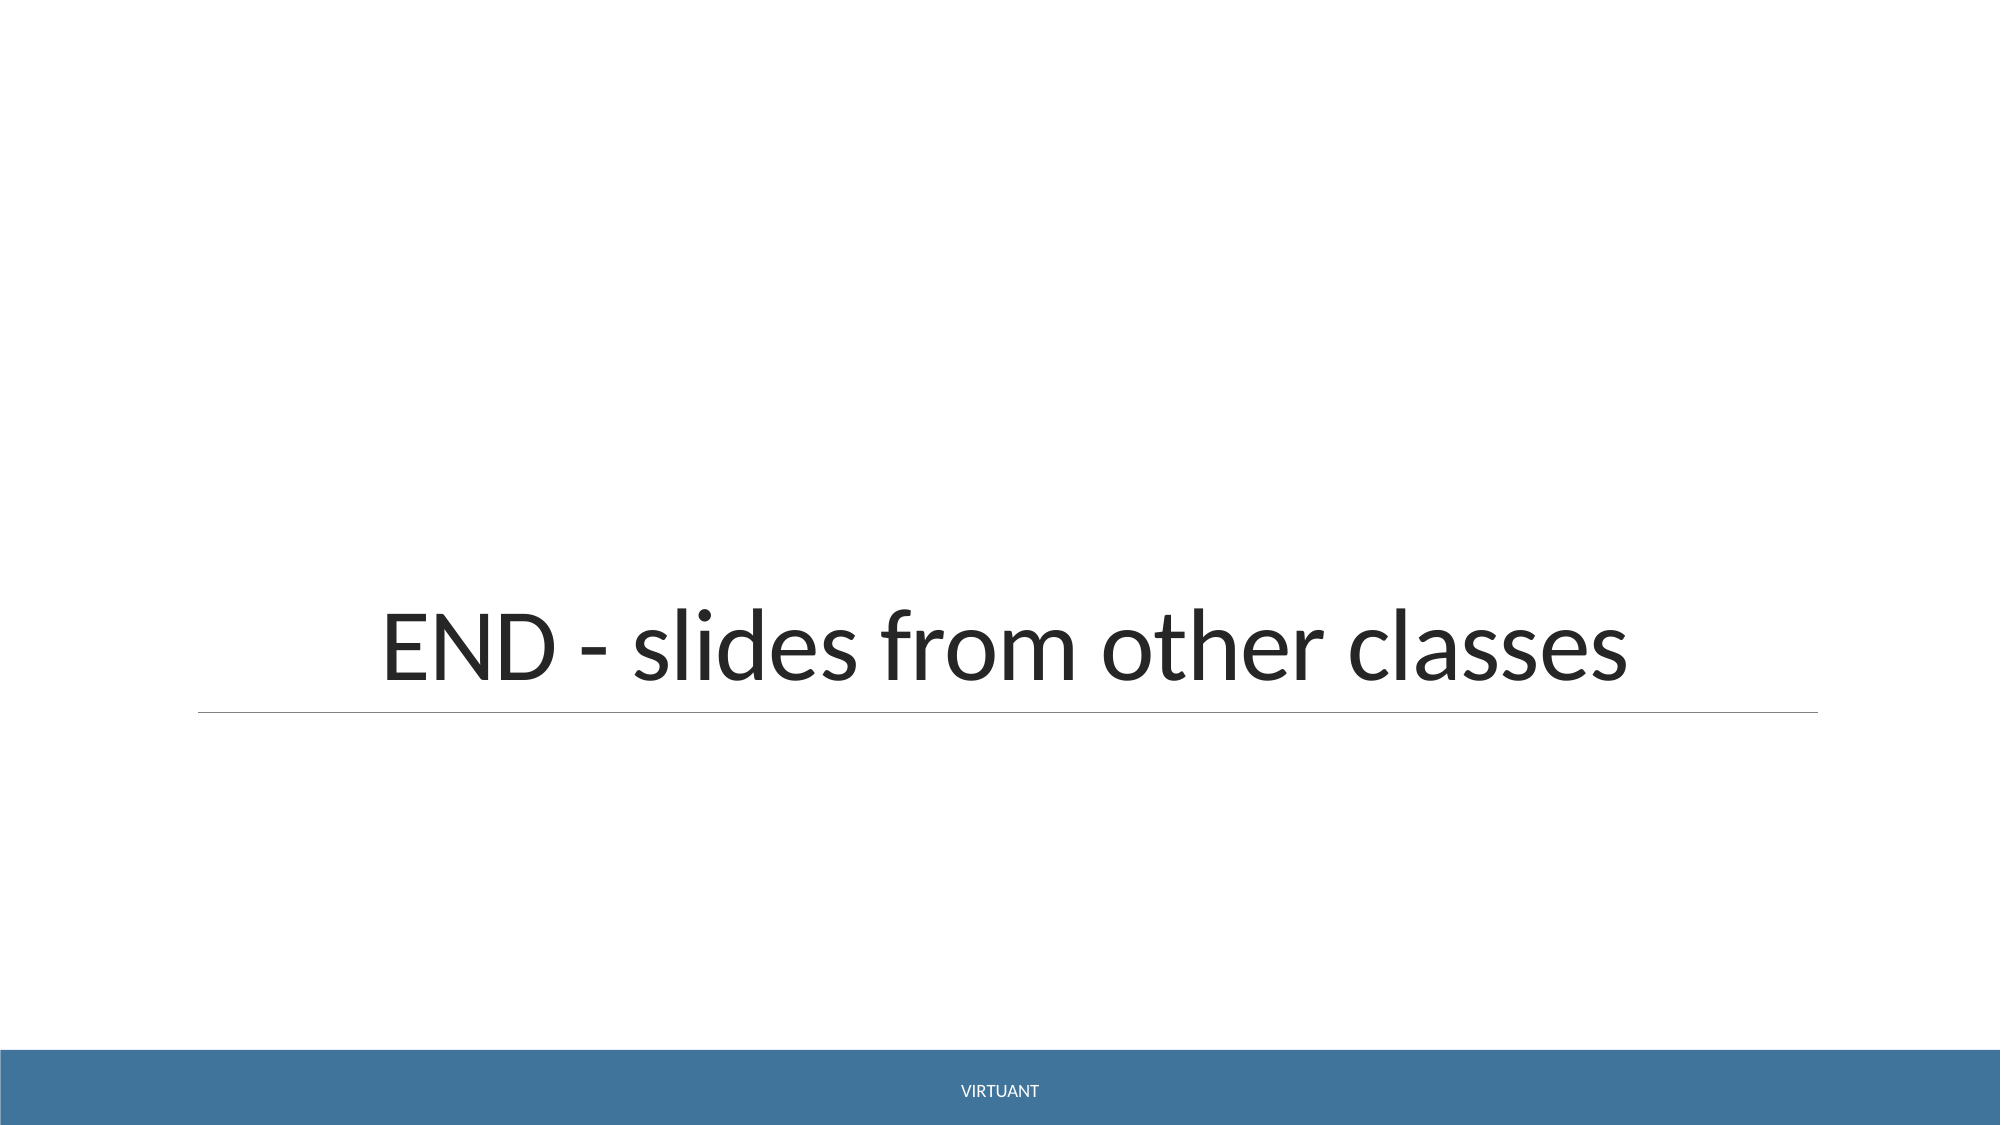

# END - slides from other classes
Virtuant